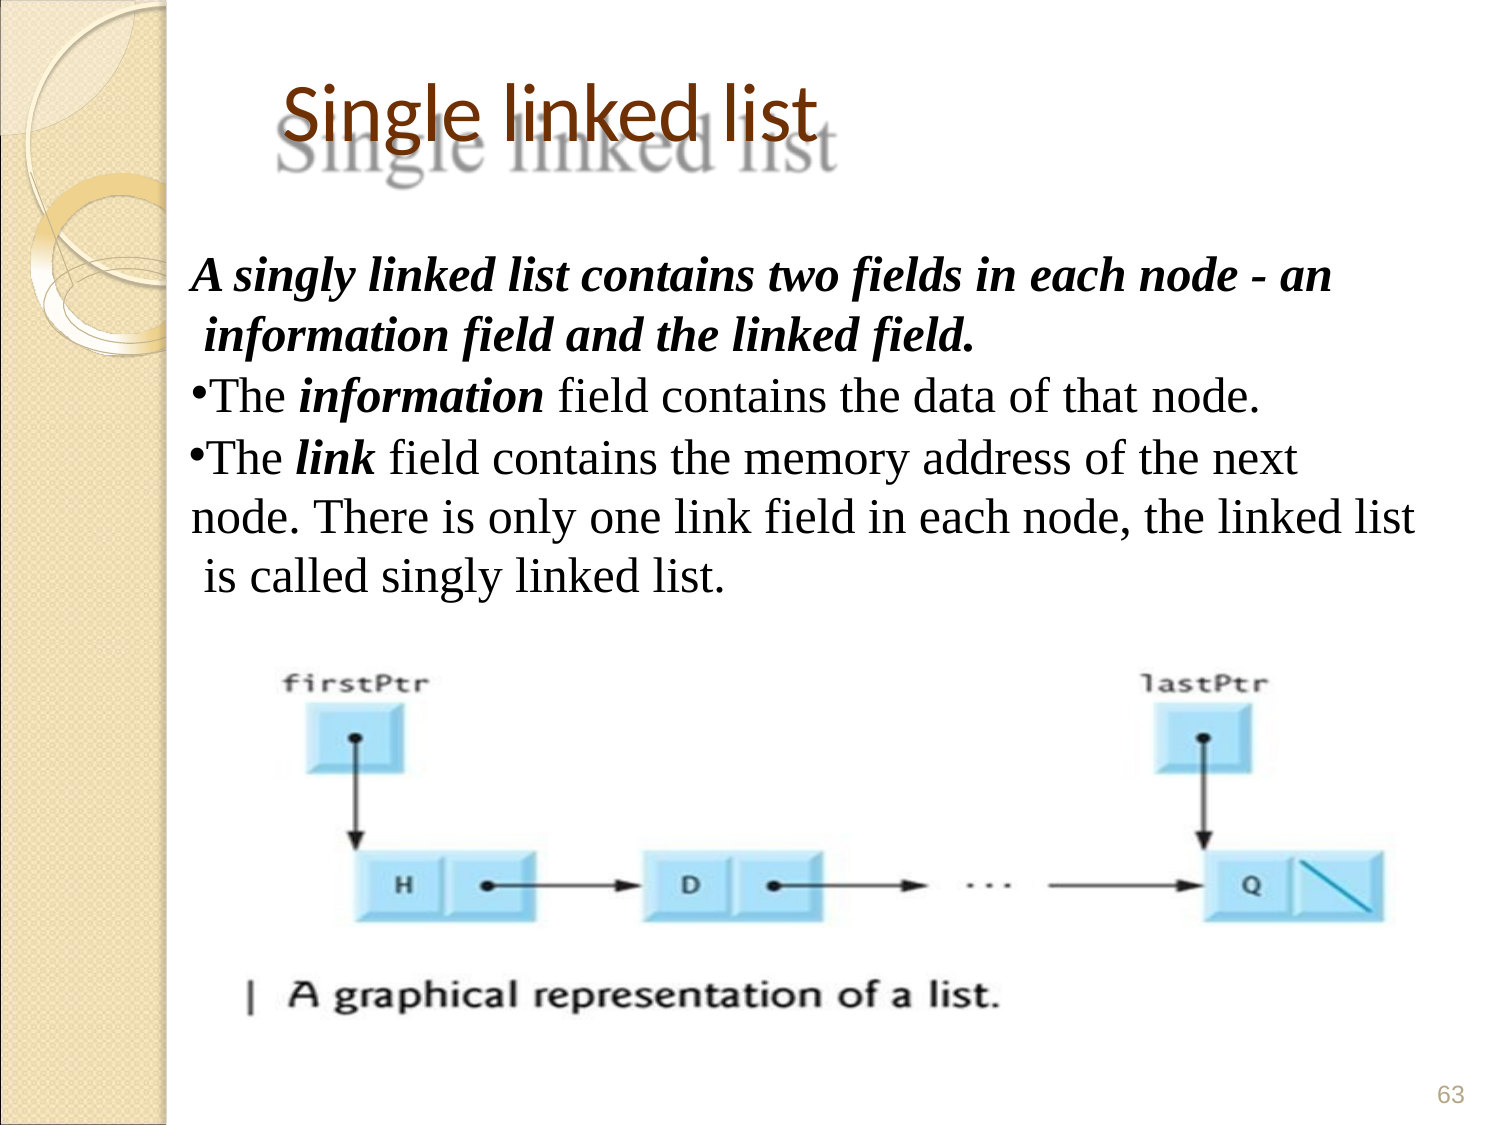

# Single linked list

A singly linked list contains two fields in each node - an  information field and the linked field.
The information field contains the data of that node.
The link field contains the memory address of the next  node. There is only one link field in each node, the linked list  is called singly linked list.

63